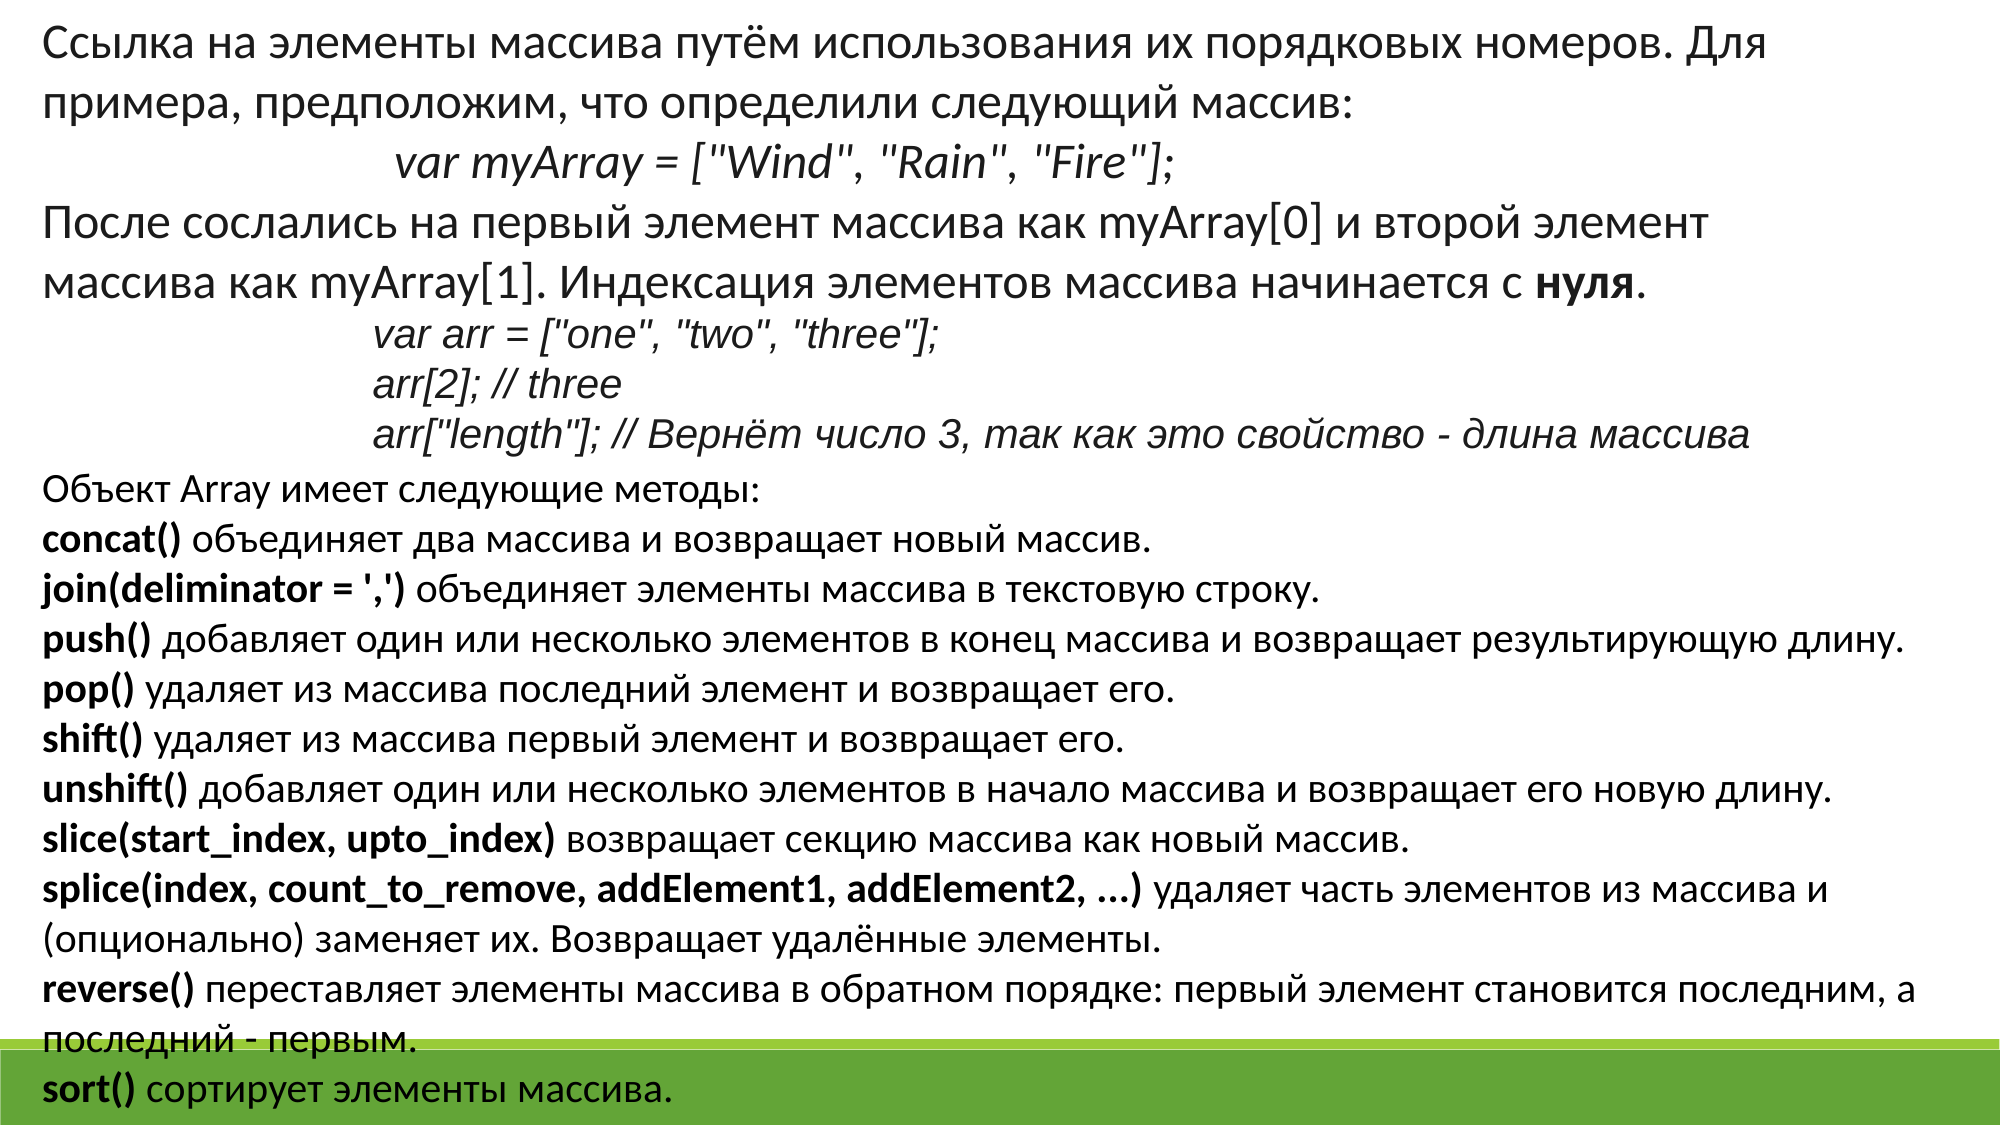

Ссылка на элементы массива путём использования их порядковых номеров. Для примера, предположим, что определили следующий массив:
var myArray = ["Wind", "Rain", "Fire"];
После сослались на первый элемент массива как myArray[0] и второй элемент массива как myArray[1]. Индексация элементов массива начинается с нуля.
var arr = ["one", "two", "three"];
arr[2]; // three
arr["length"]; // Вернёт число 3, так как это свойство - длина массива
Объект Array имеет следующие методы:
concat() объединяет два массива и возвращает новый массив.
join(deliminator = ',') объединяет элементы массива в текстовую строку.
push() добавляет один или несколько элементов в конец массива и возвращает результирующую длину.
pop() удаляет из массива последний элемент и возвращает его.
shift() удаляет из массива первый элемент и возвращает его.
unshift() добавляет один или несколько элементов в начало массива и возвращает его новую длину.
slice(start_index, upto_index) возвращает секцию массива как новый массив.
splice(index, count_to_remove, addElement1, addElement2, ...) удаляет часть элементов из массива и (опционально) заменяет их. Возвращает удалённые элементы.
reverse() переставляет элементы массива в обратном порядке: первый элемент становится последним, а последний - первым.
sort() сортирует элементы массива.